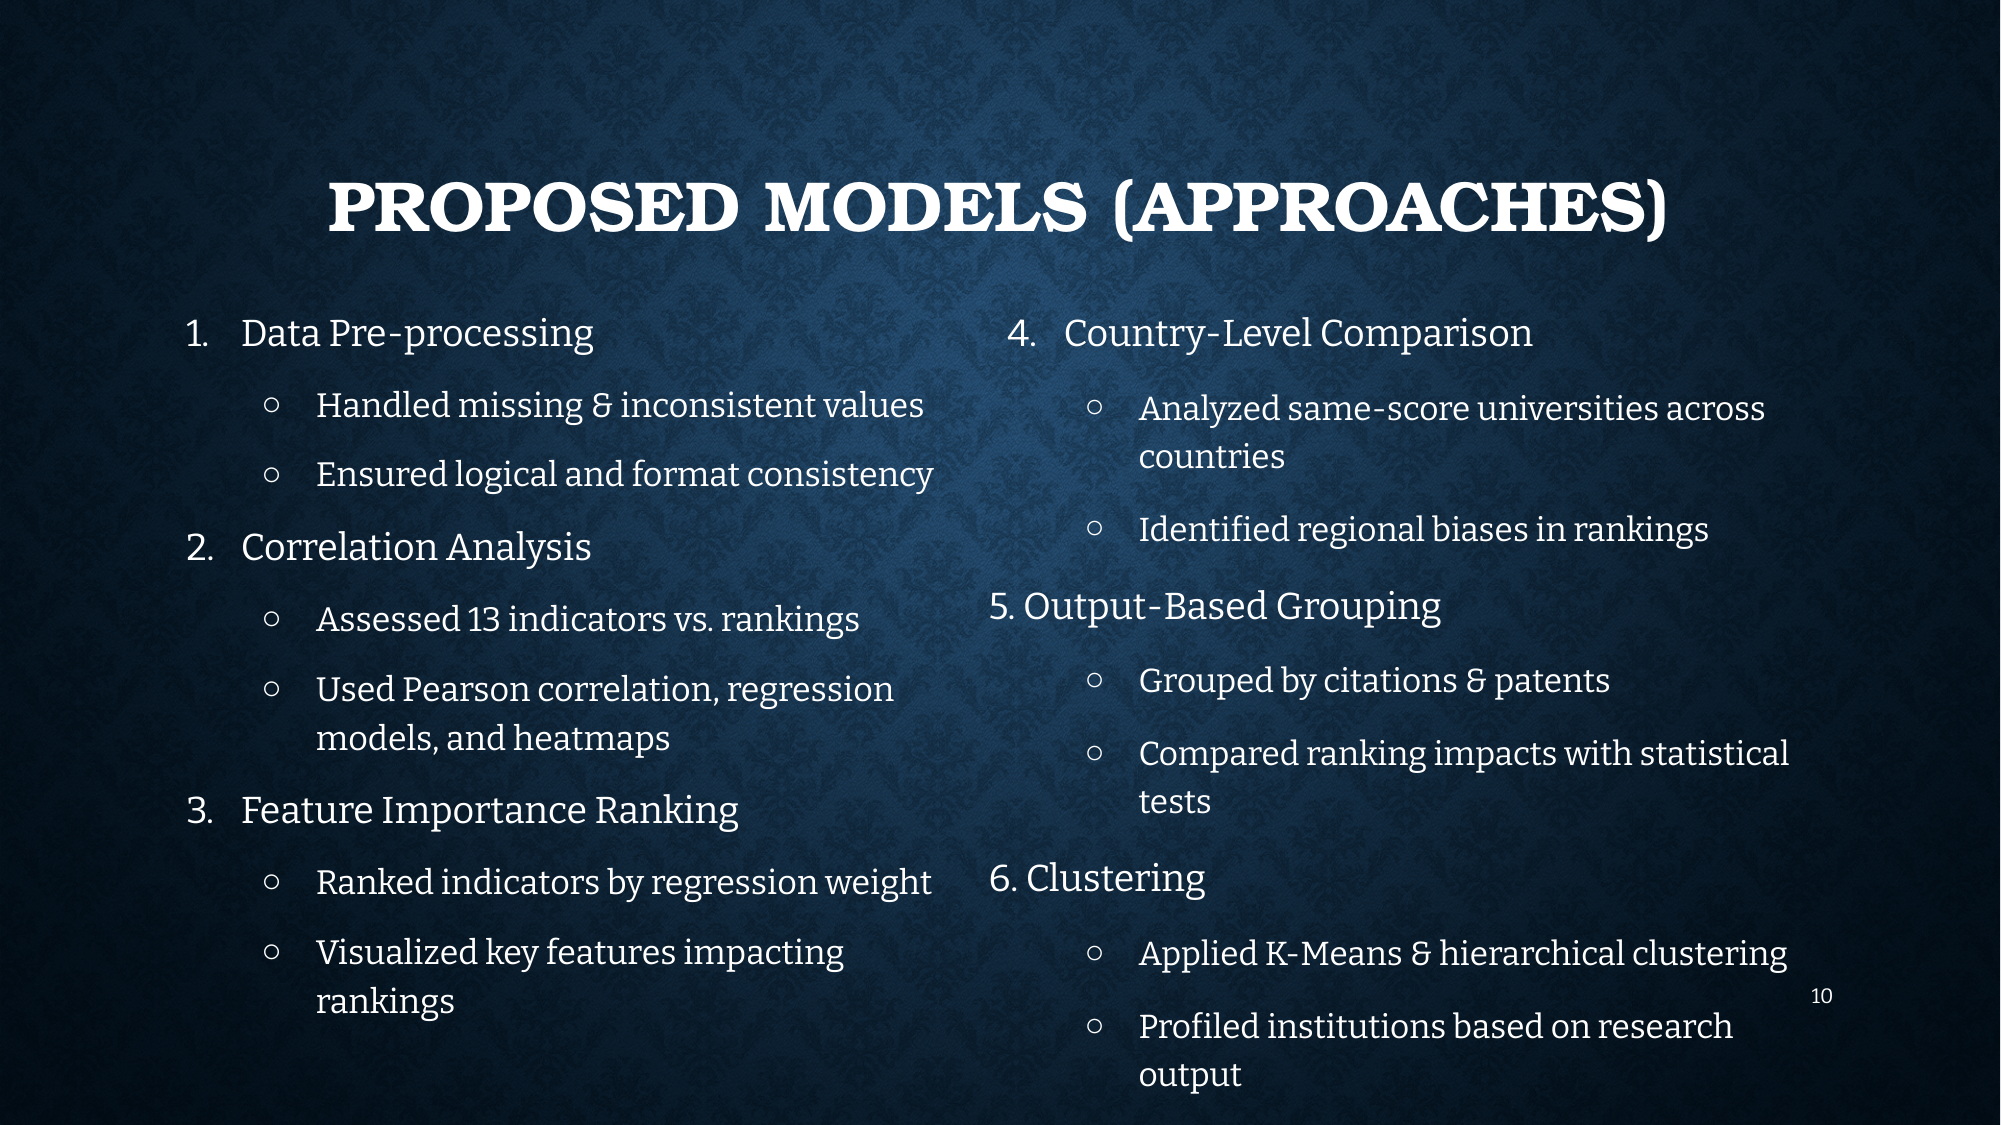

# PROPOSED MODELS (APPROACHES)
Data Pre-processing
Handled missing & inconsistent values
Ensured logical and format consistency
Correlation Analysis
Assessed 13 indicators vs. rankings
Used Pearson correlation, regression models, and heatmaps
Feature Importance Ranking
Ranked indicators by regression weight
Visualized key features impacting rankings
Country-Level Comparison
Analyzed same-score universities across countries
Identified regional biases in rankings
5. Output-Based Grouping
Grouped by citations & patents
Compared ranking impacts with statistical tests
6. Clustering
Applied K-Means & hierarchical clustering
Profiled institutions based on research output
10